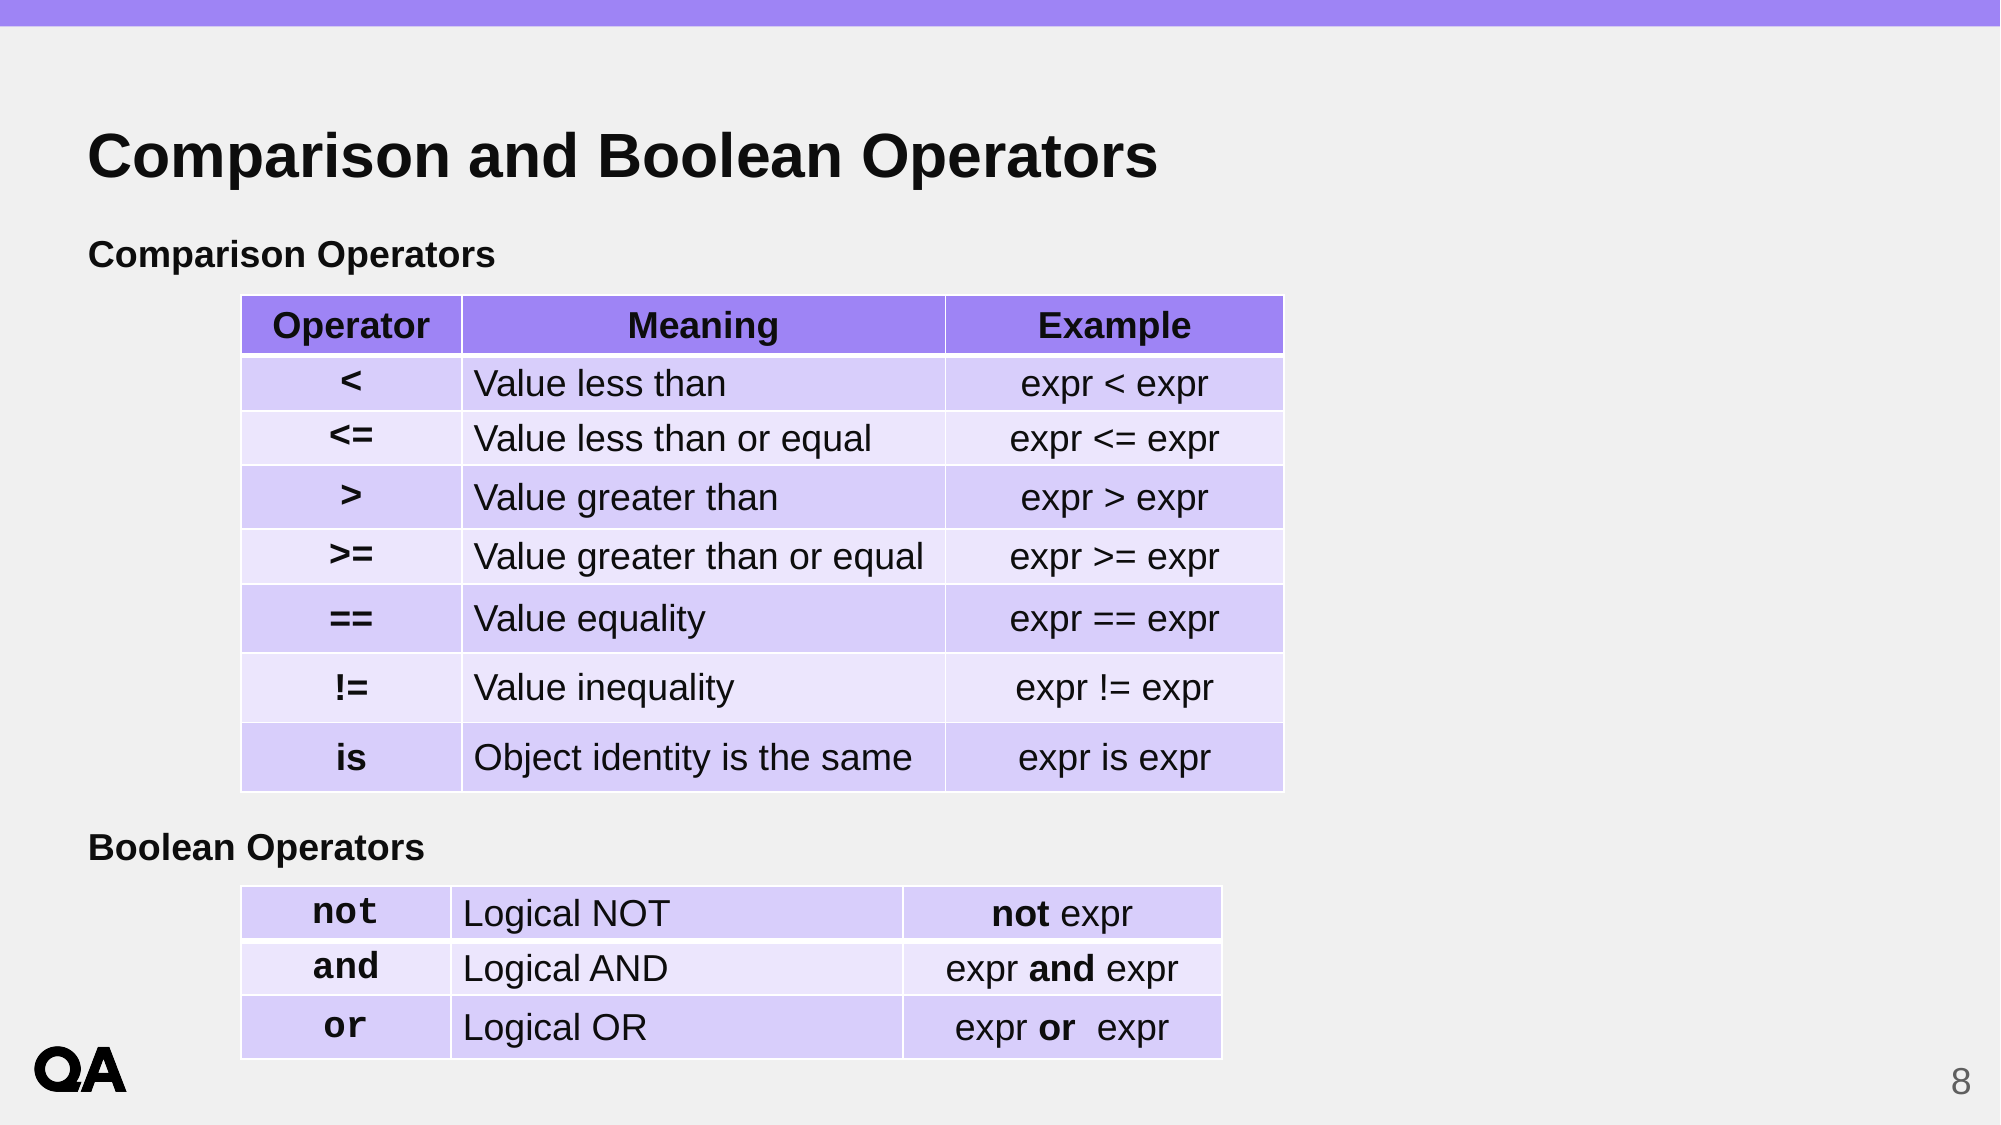

# Comparison and Boolean Operators
Comparison Operators

Boolean Operators

| Operator | Meaning | Example |
| --- | --- | --- |
| < | Value less than | expr < expr |
| <= | Value less than or equal | expr <= expr |
| > | Value greater than | expr > expr |
| >= | Value greater than or equal | expr >= expr |
| == | Value equality | expr == expr |
| != | Value inequality | expr != expr |
| is | Object identity is the same | expr is expr |
| not | Logical NOT | not expr |
| --- | --- | --- |
| and | Logical AND | expr and expr |
| or | Logical OR | expr or expr |
8